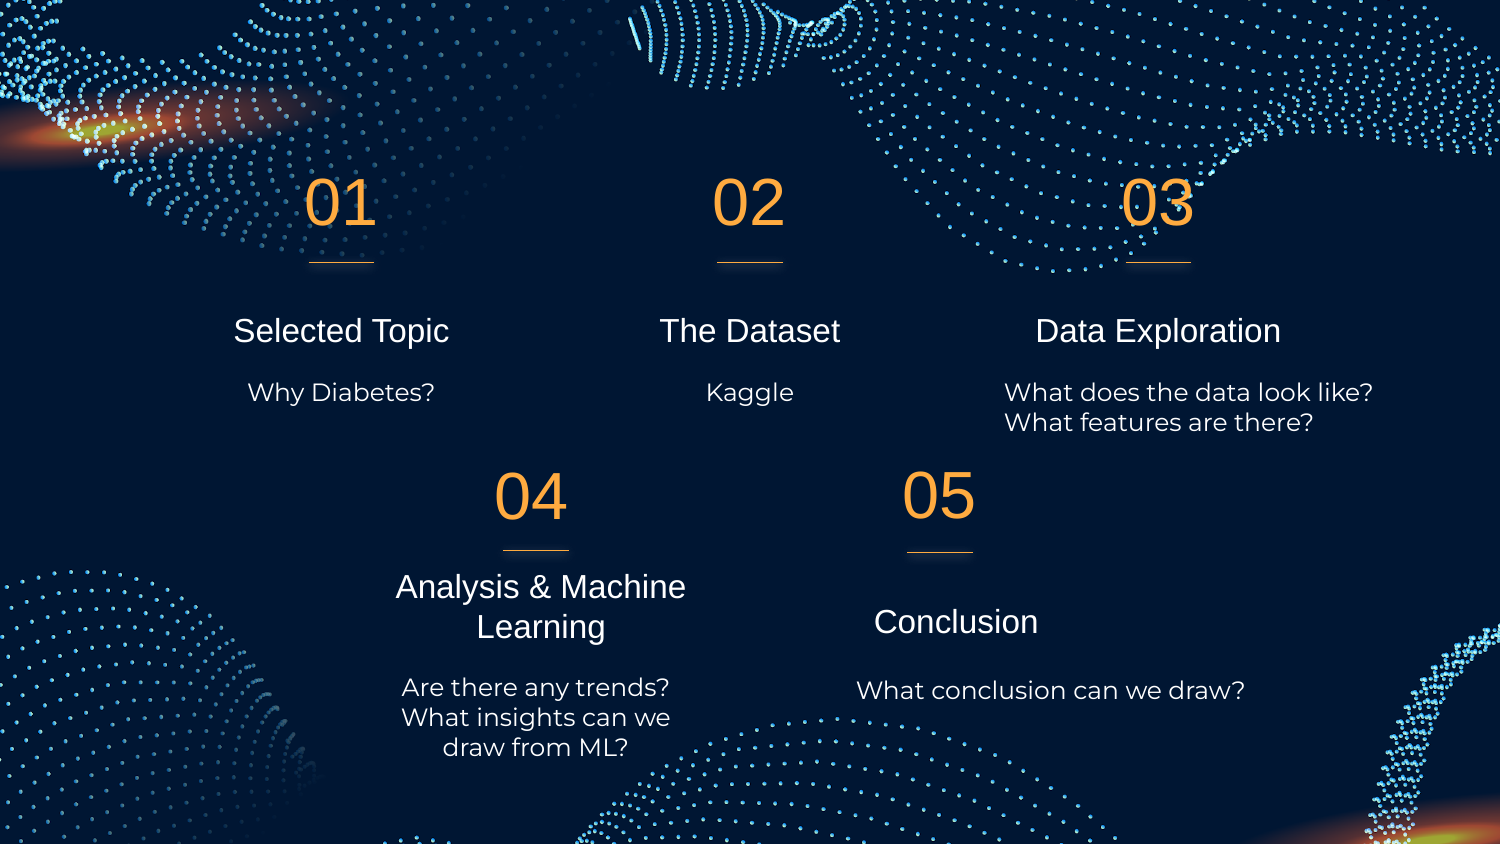

01
02
03
Selected Topic
# The Dataset
Data Exploration
Why Diabetes?
Kaggle
What does the data look like?
What features are there?
05
04
Conclusion
Analysis & Machine Learning
Are there any trends?
What insights can we draw from ML?
What conclusion can we draw?